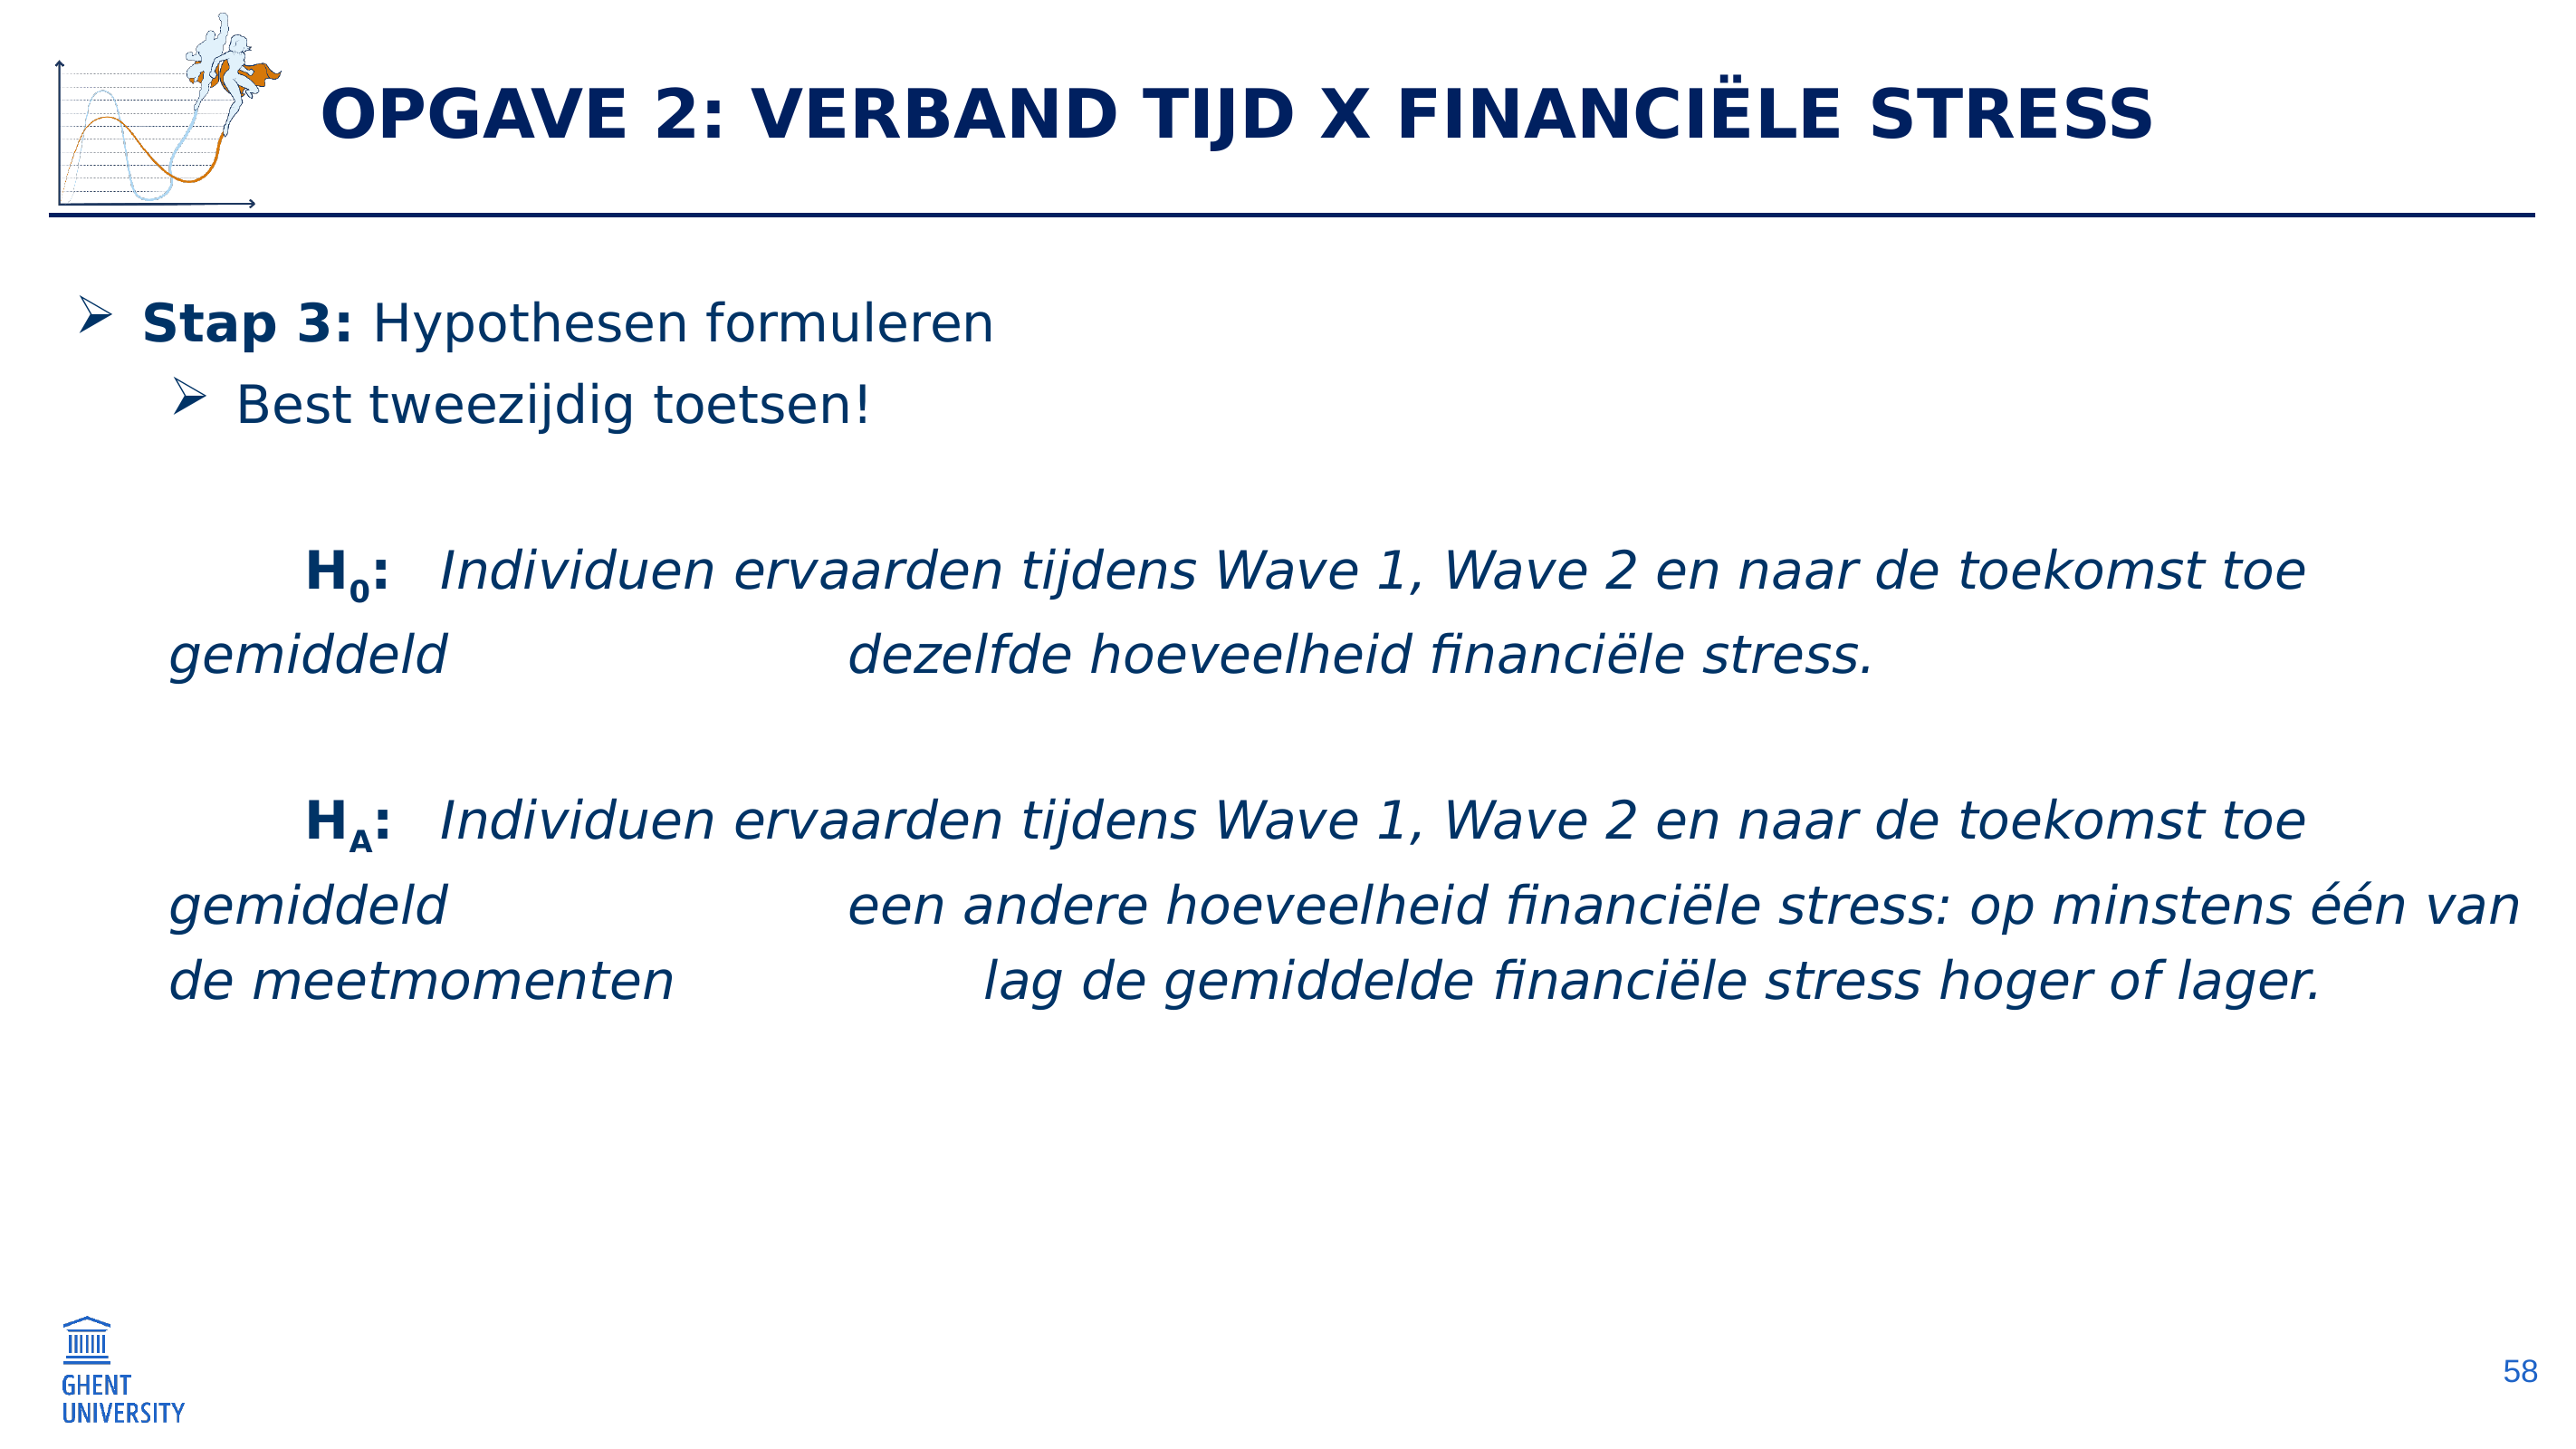

# Opgave 2: Verband Tijd x Financiële stress
Stap 3: Hypothesen formuleren
Best tweezijdig toetsen!

	H0:	Individuen ervaarden tijdens Wave 1, Wave 2 en naar de toekomst toe gemiddeld 			dezelfde hoeveelheid financiële stress.

	HA:	Individuen ervaarden tijdens Wave 1, Wave 2 en naar de toekomst toe gemiddeld 			een andere hoeveelheid financiële stress: op minstens één van de meetmomenten 			lag de gemiddelde financiële stress hoger of lager.

58